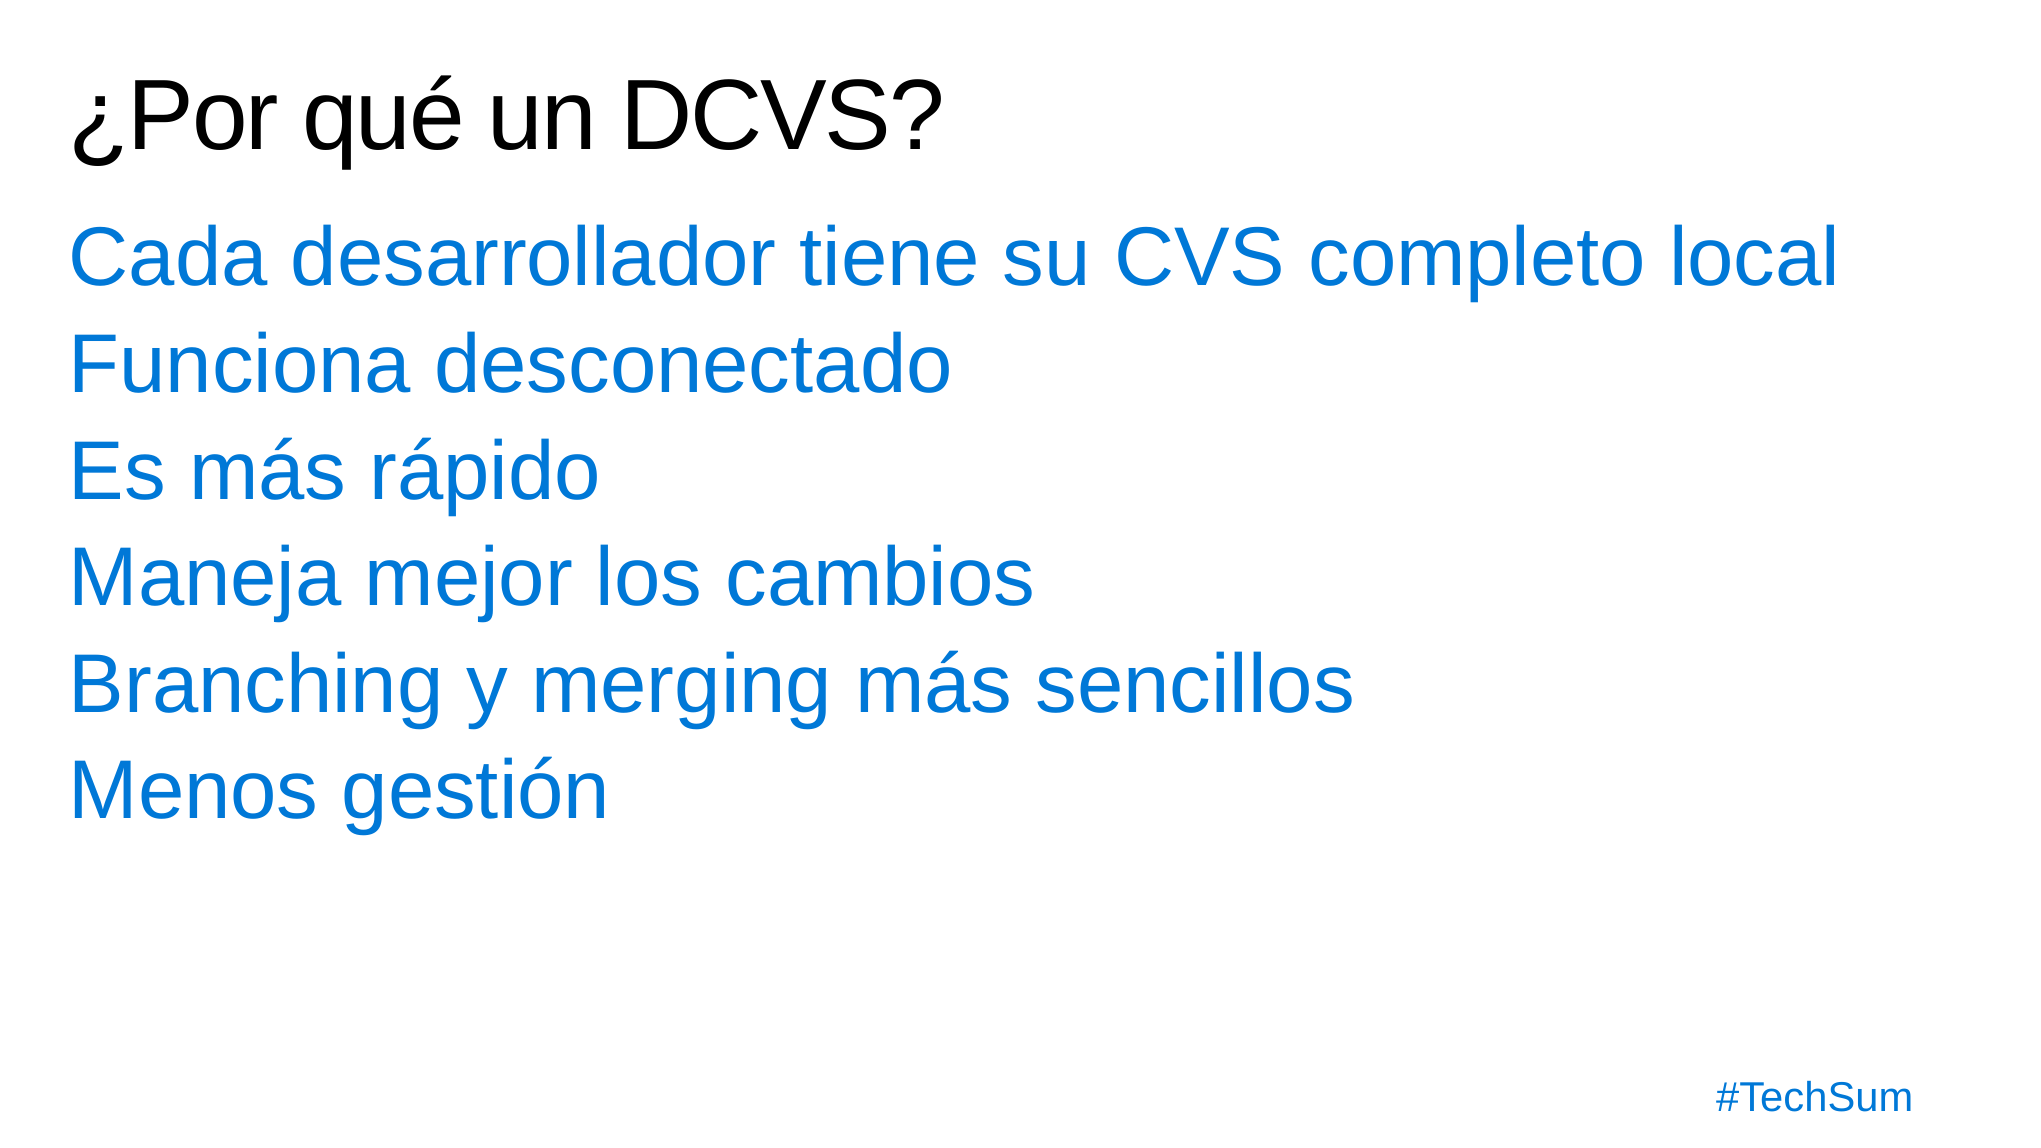

# ¿Por qué un DCVS?
Cada desarrollador tiene su CVS completo local
Funciona desconectado
Es más rápido
Maneja mejor los cambios
Branching y merging más sencillos
Menos gestión